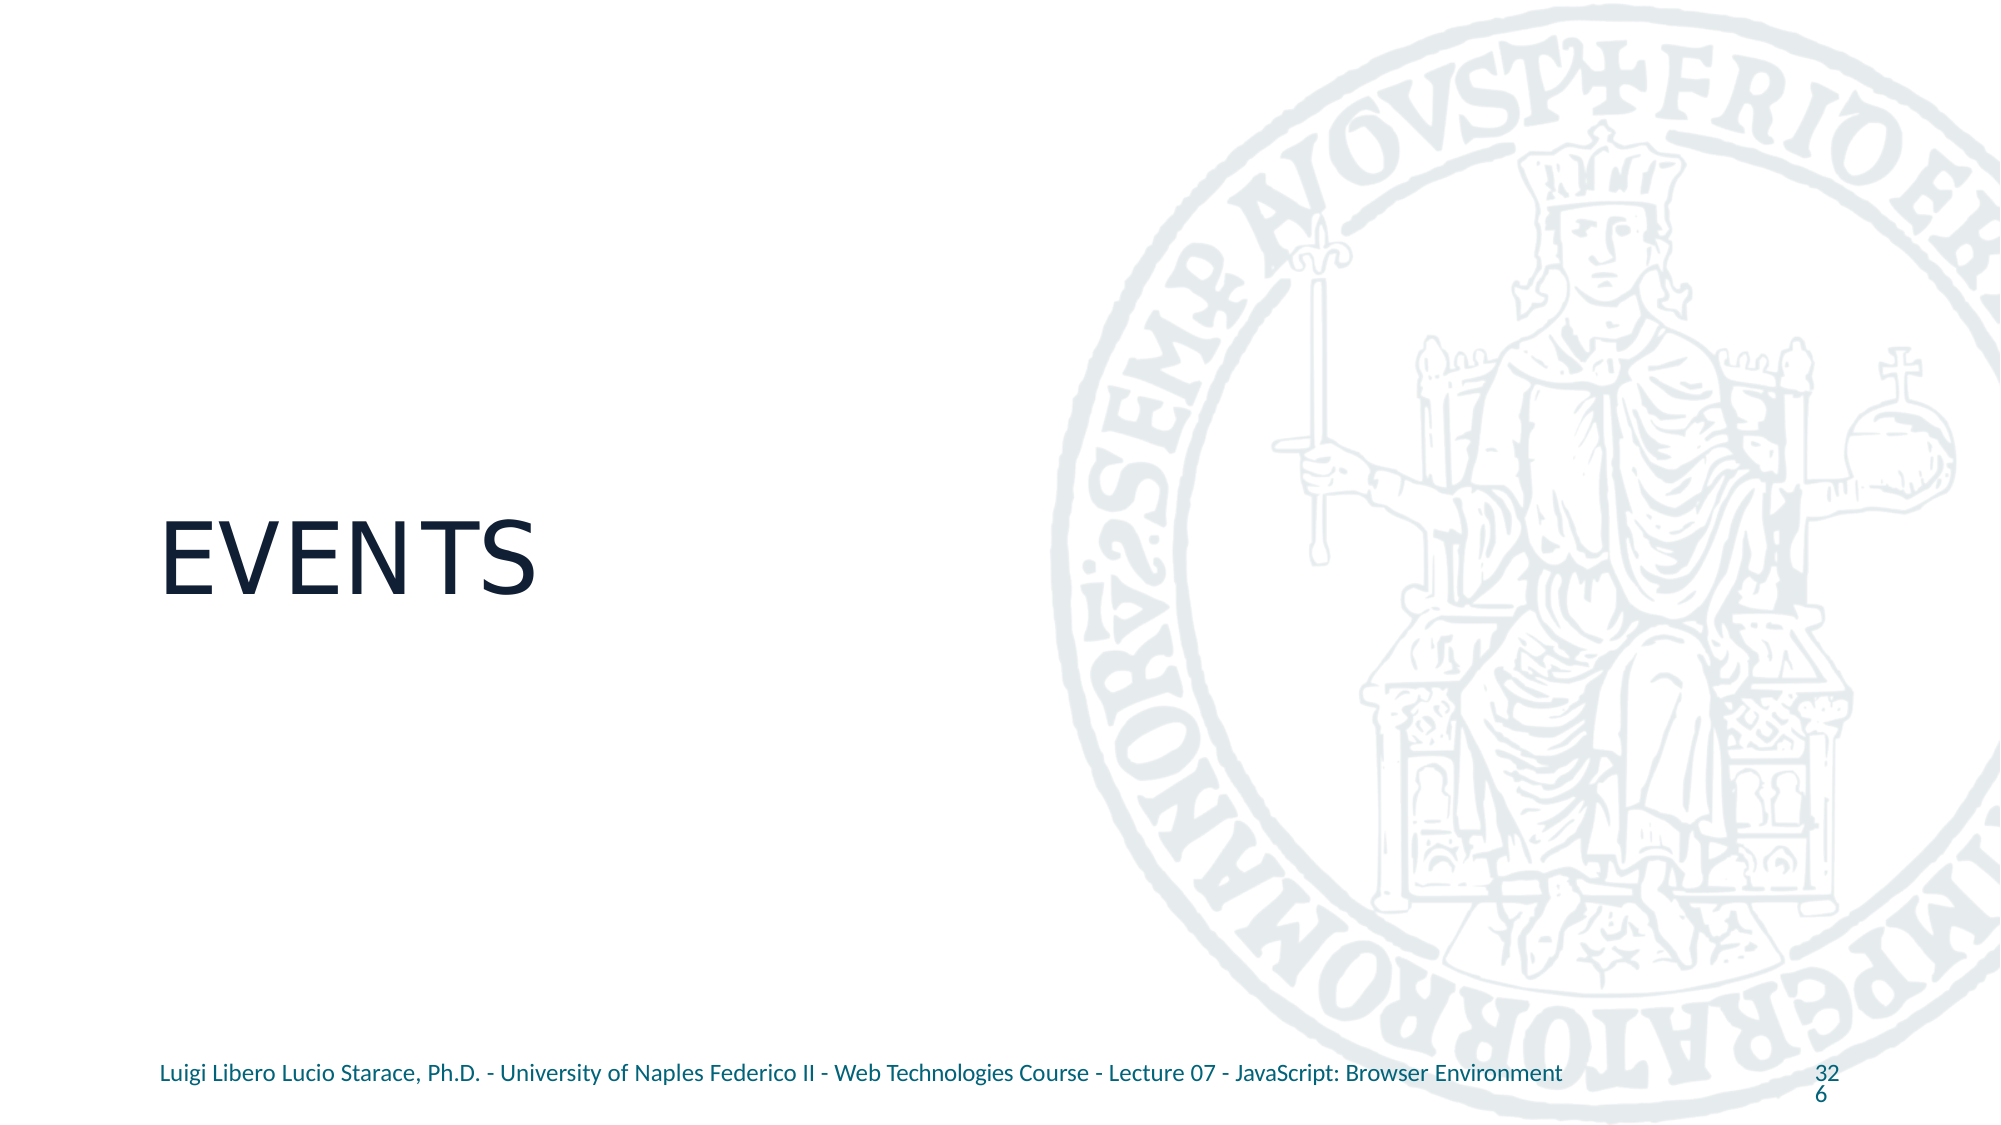

# EVENTS
Luigi Libero Lucio Starace, Ph.D. - University of Naples Federico II - Web Technologies Course - Lecture 07 - JavaScript: Browser Environment
326